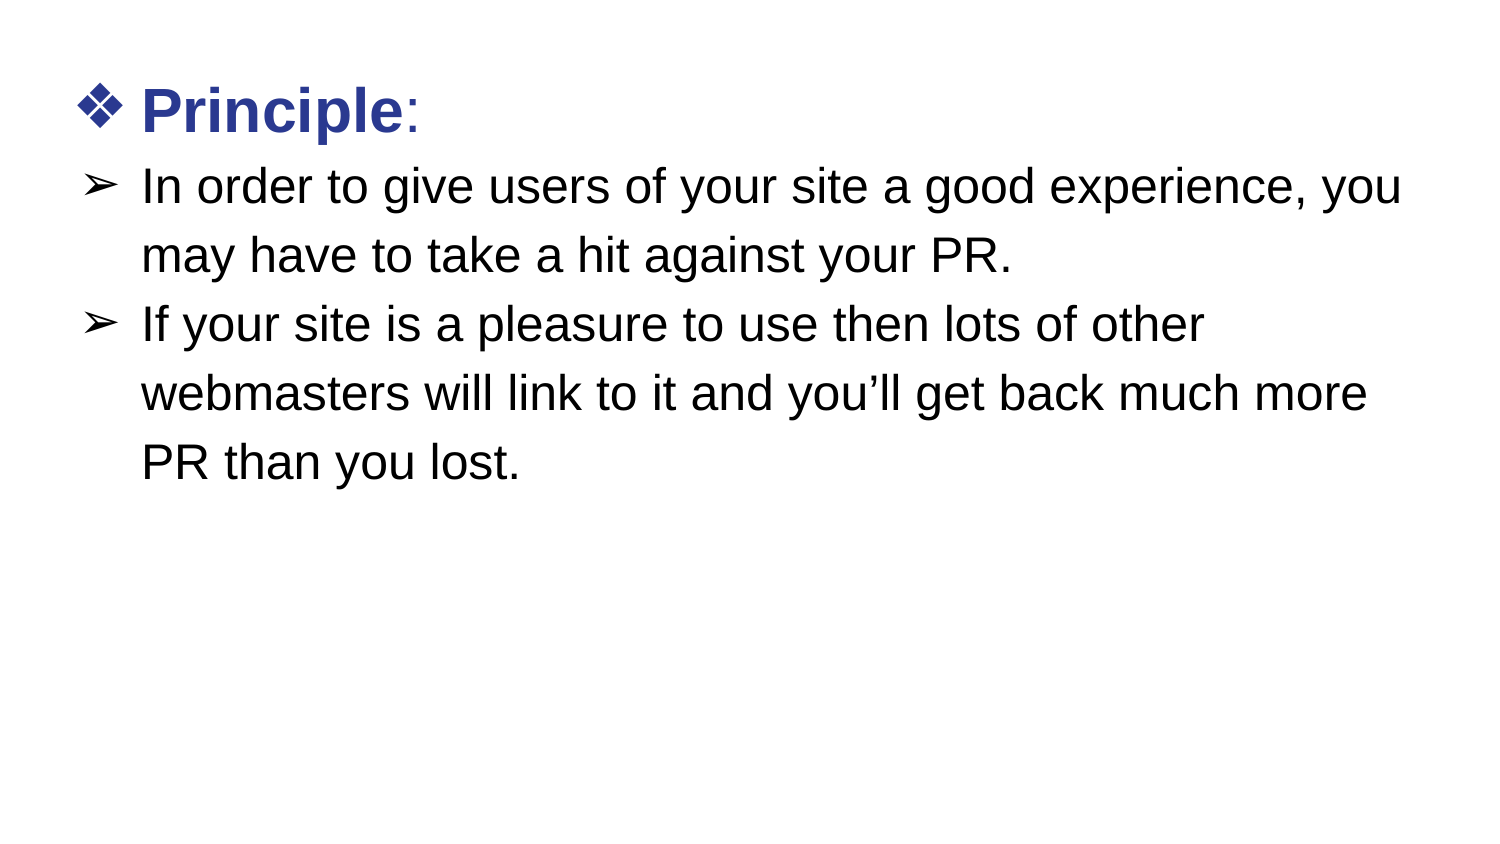

# Principle:
In order to give users of your site a good experience, you may have to take a hit against your PR.
If your site is a pleasure to use then lots of other webmasters will link to it and you’ll get back much more PR than you lost.